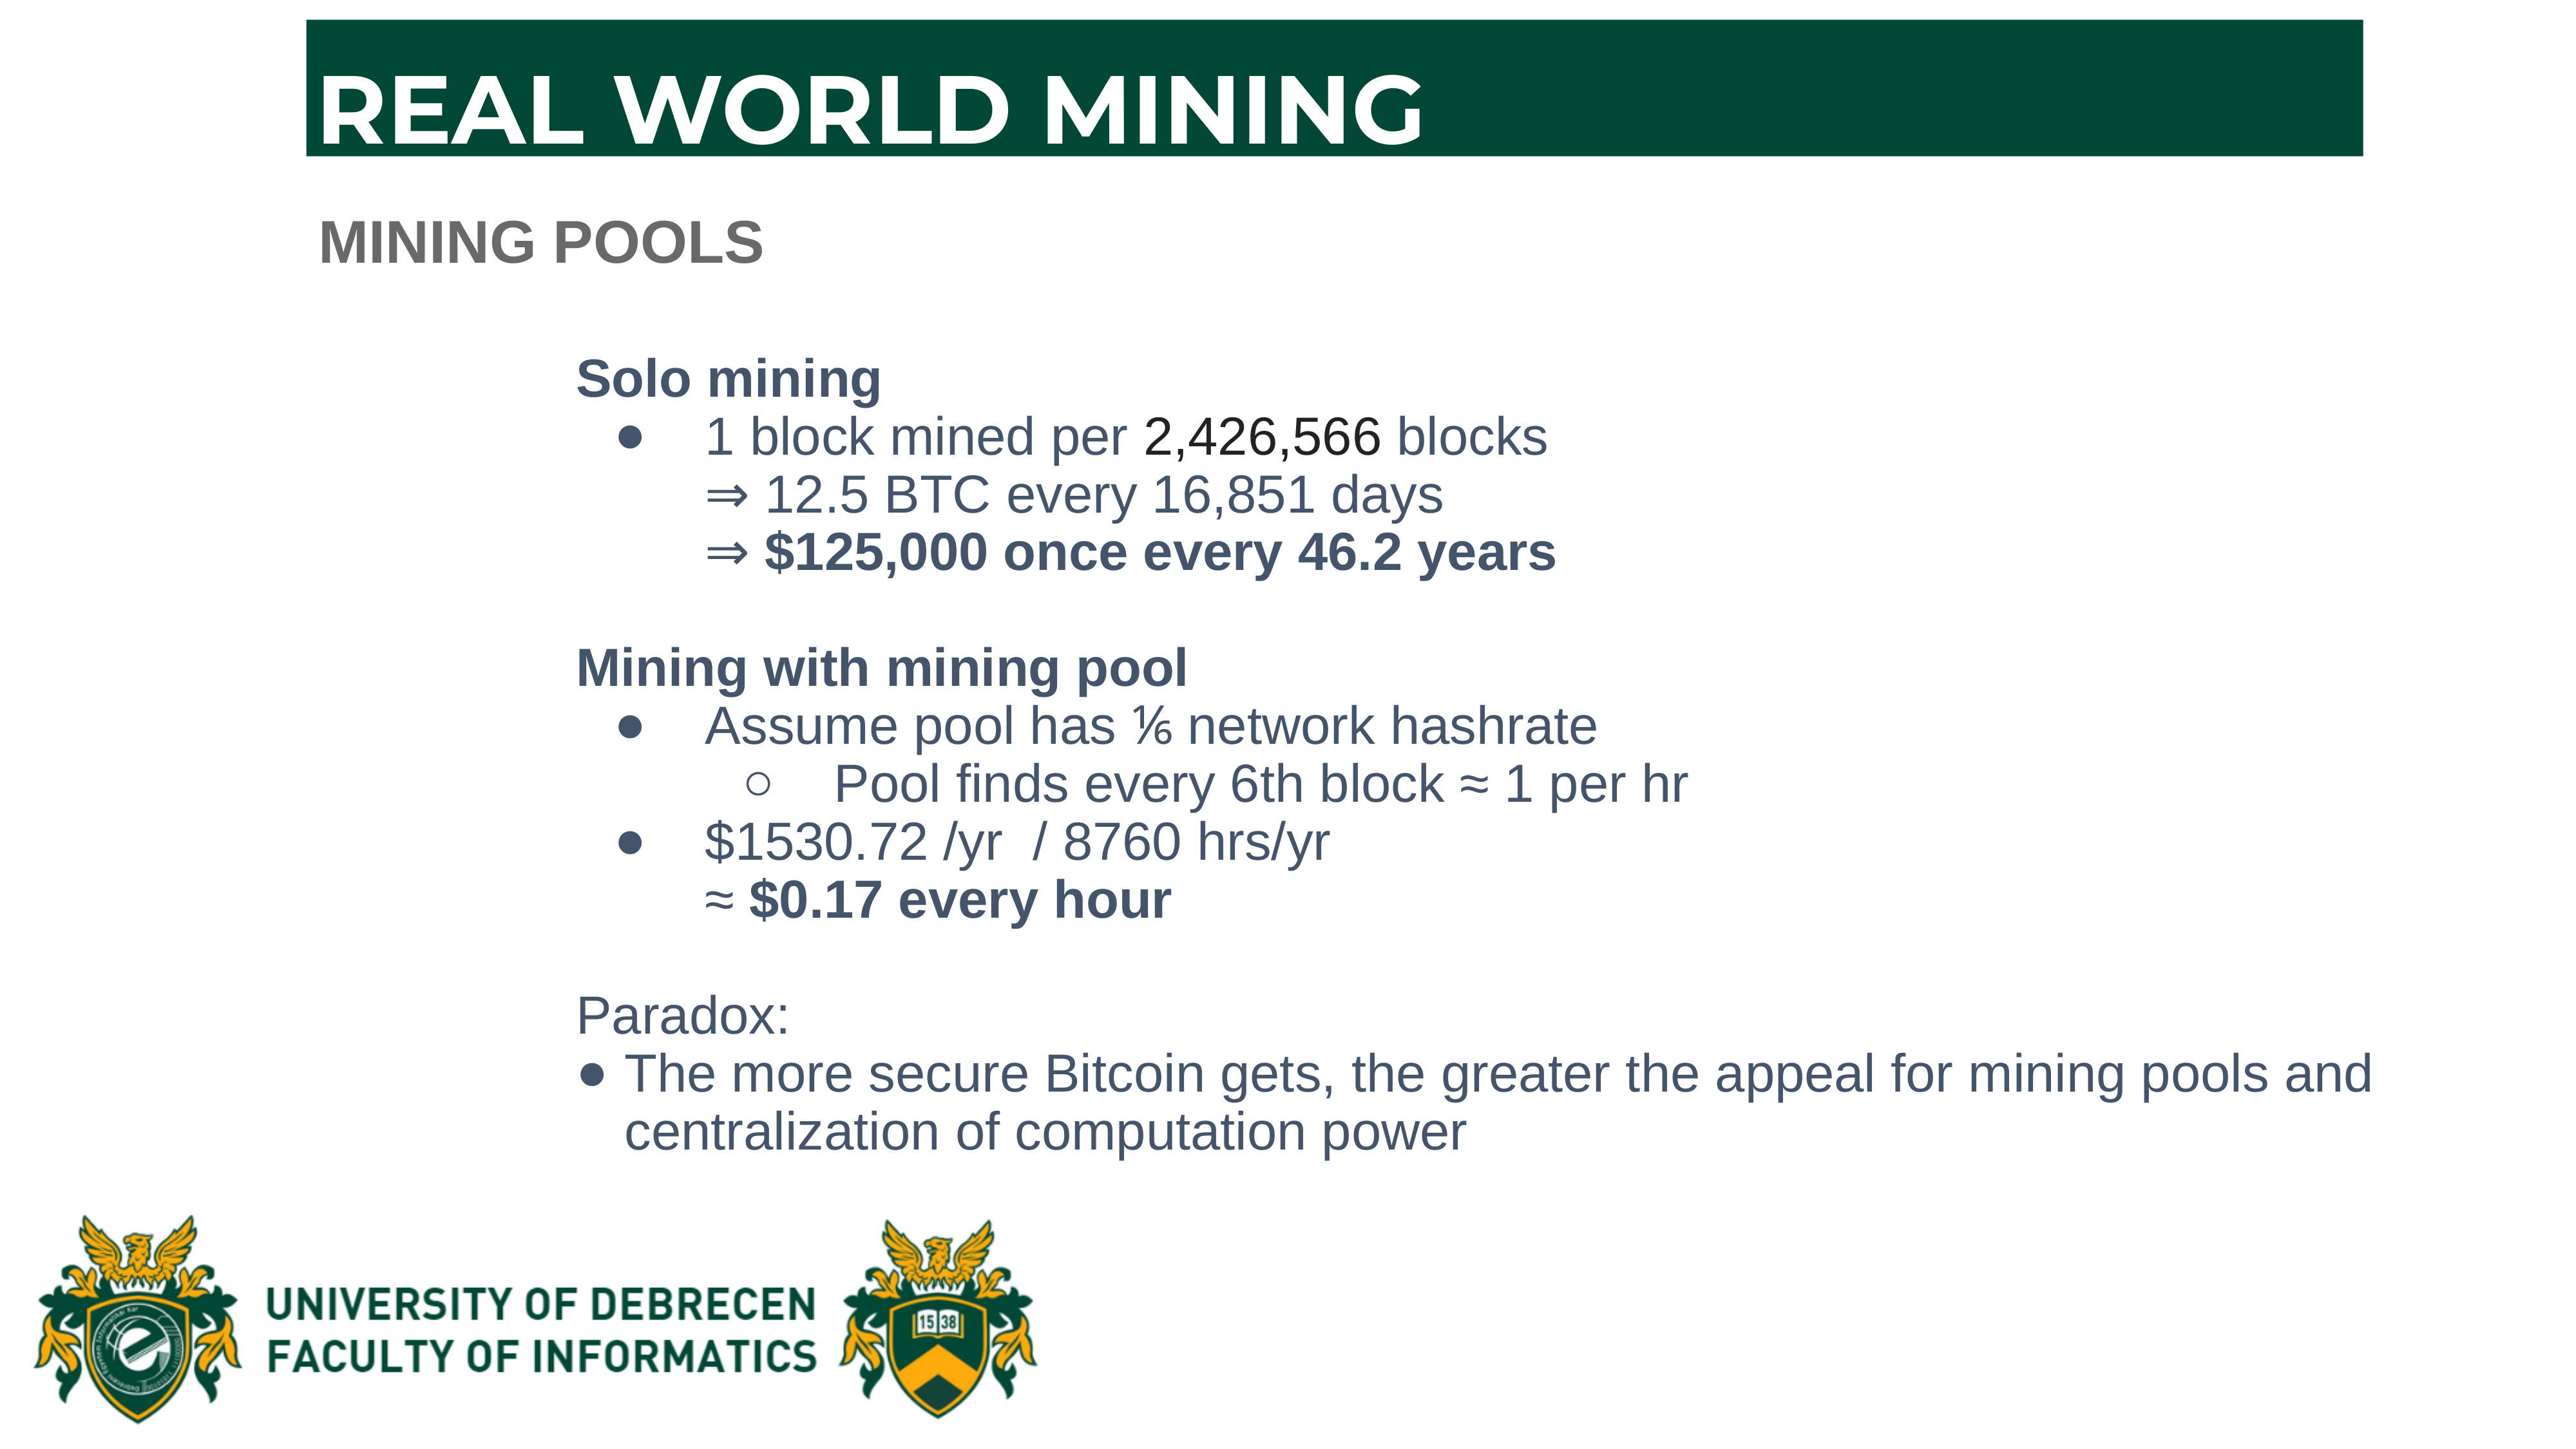

REAL WORLD MINING
MINING POOLS
Solo mining
1 block mined per 2,426,566 blocks
⇒ 12.5 BTC every 16,851 days
⇒ $125,000 once every 46.2 years

Mining with mining pool
Assume pool has ⅙ network hashrate
Pool finds every 6th block ≈ 1 per hr
$1530.72 /yr  / 8760 hrs/yr
≈ $0.17 every hour

Paradox:
The more secure Bitcoin gets, the greater the appeal for mining pools and centralization of computation power